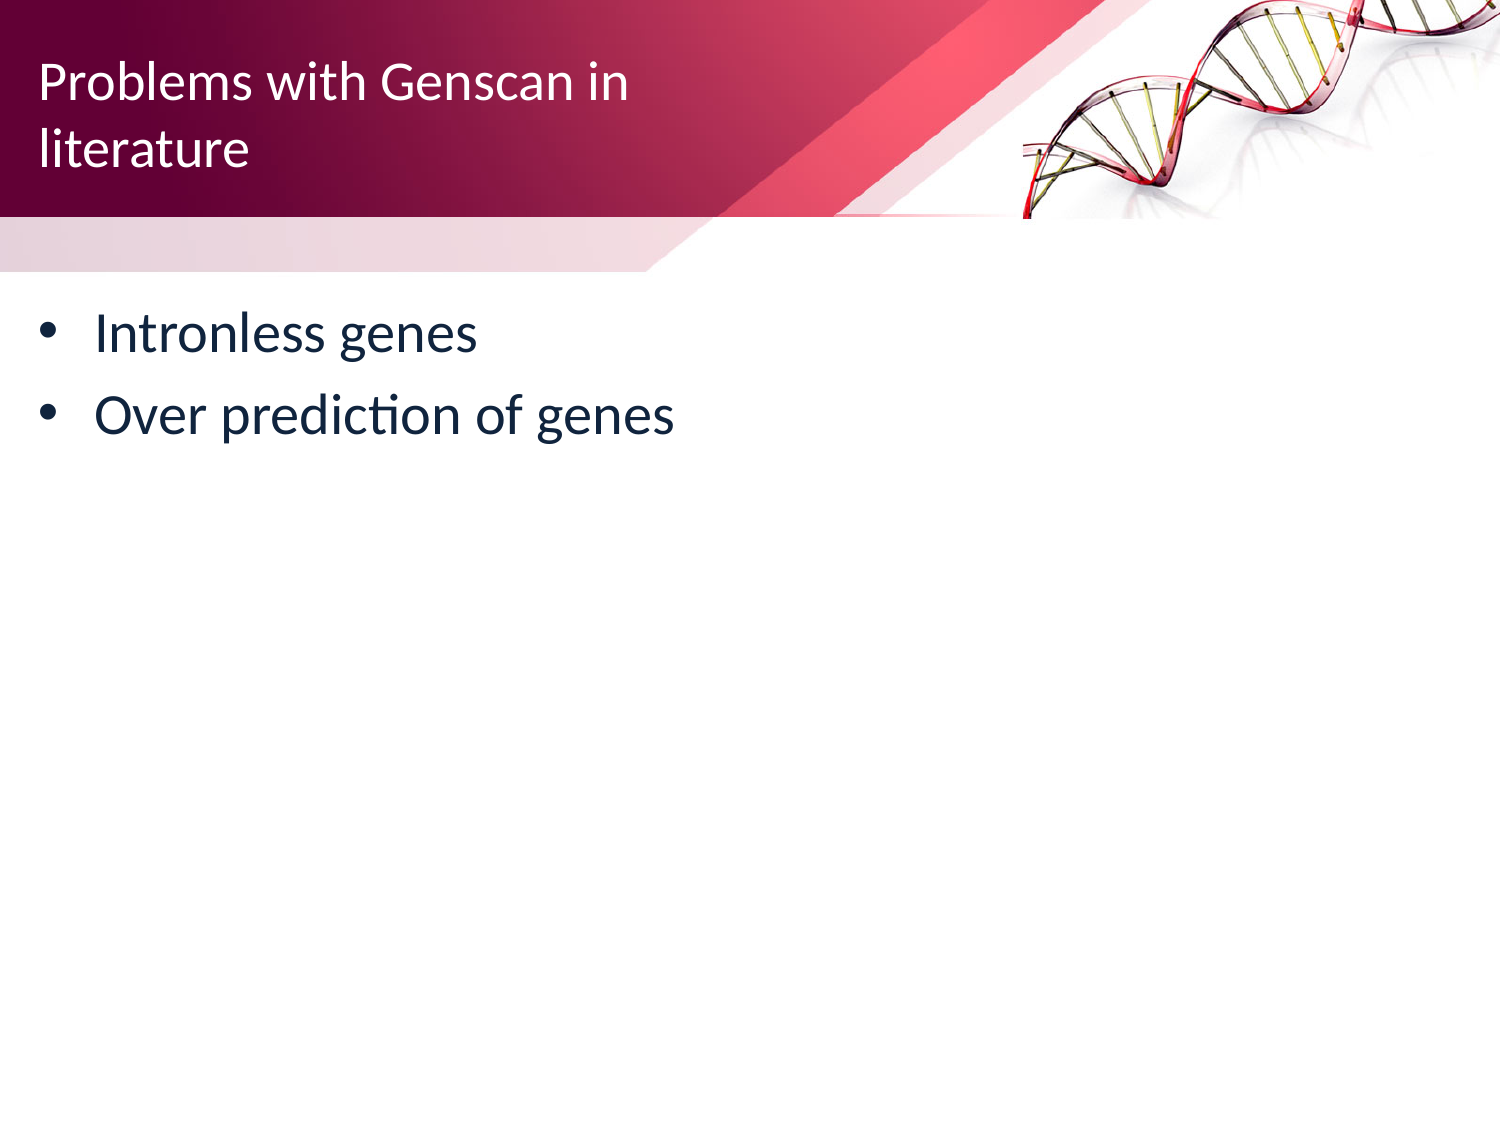

# Problems with Genscan in literature
Intronless genes
Over prediction of genes